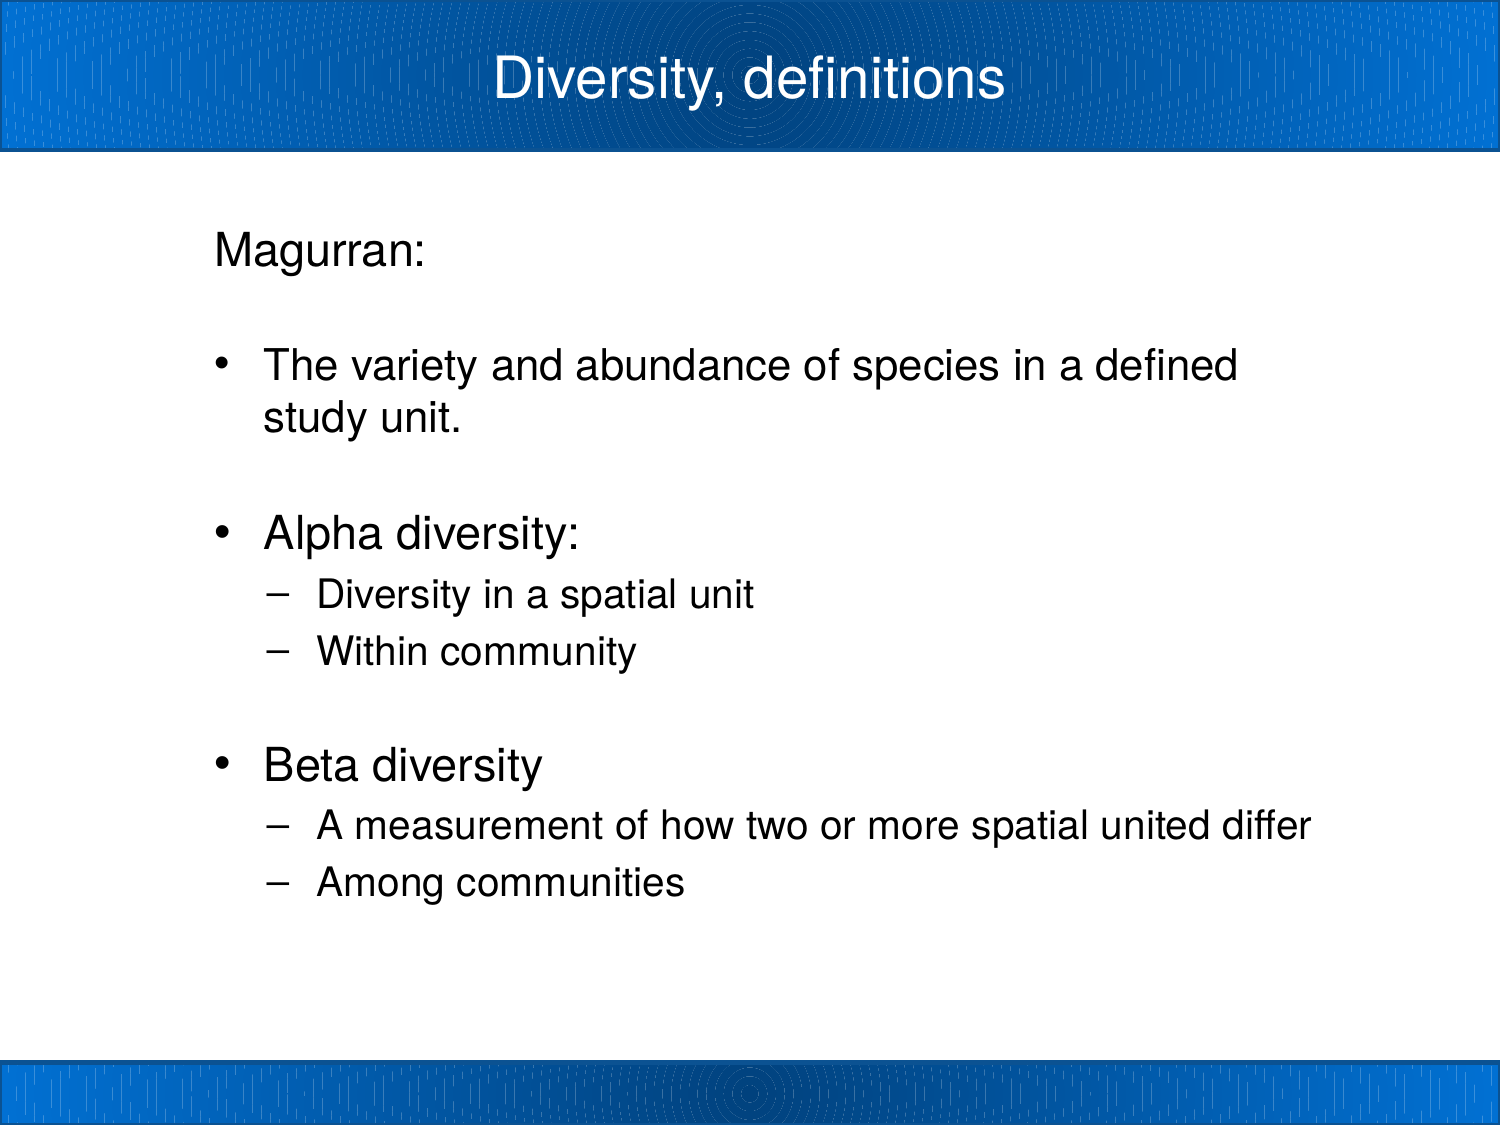

# Diversity, definitions
Magurran:

The variety and abundance of species in a defined study unit.

Alpha diversity:
Diversity in a spatial unit
Within community

Beta diversity
A measurement of how two or more spatial united differ
Among communities